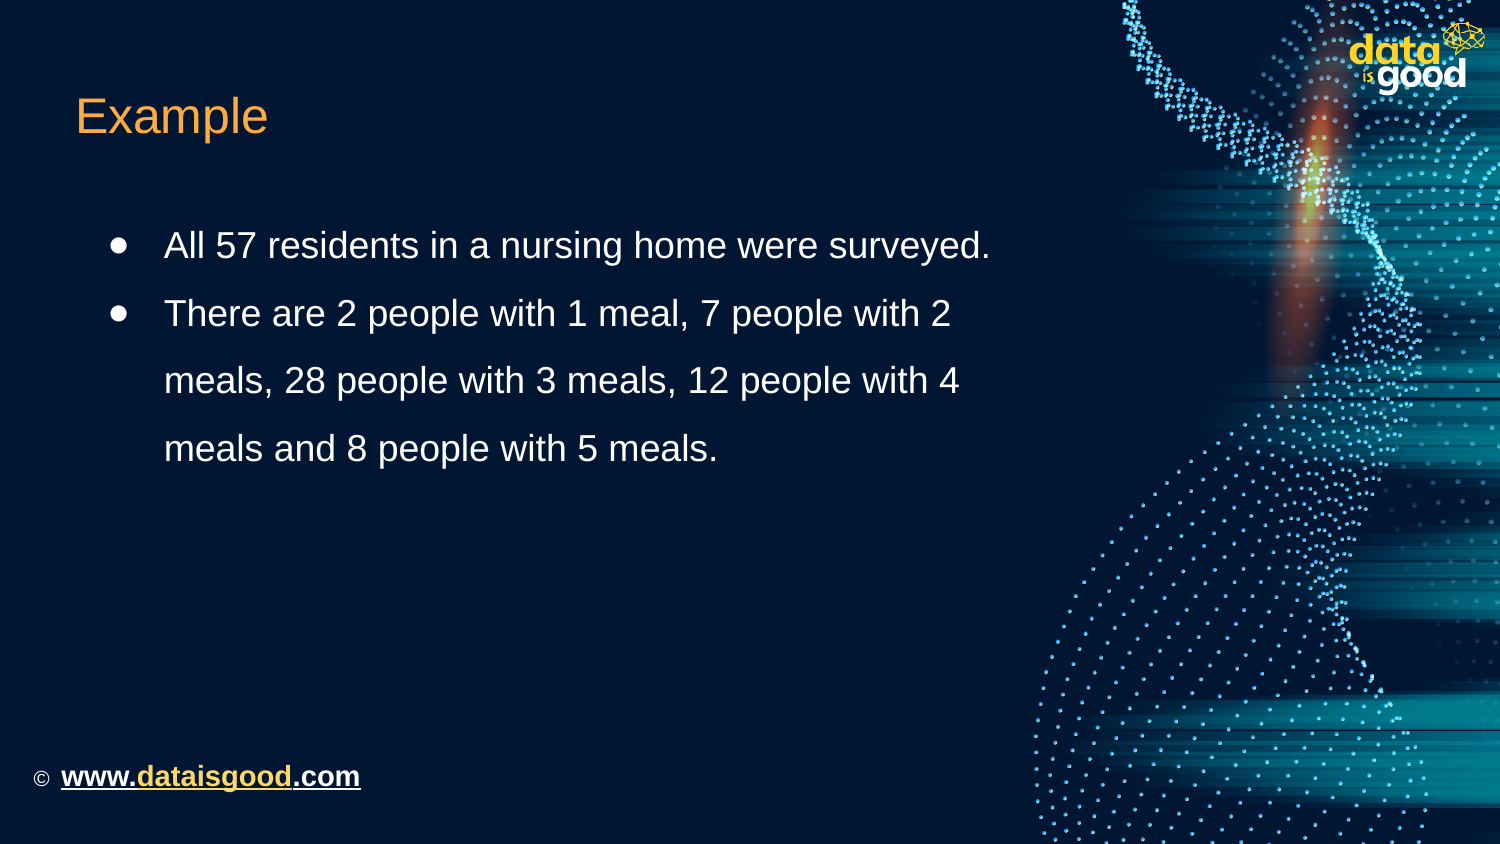

# Example
All 57 residents in a nursing home were surveyed.
There are 2 people with 1 meal, 7 people with 2 meals, 28 people with 3 meals, 12 people with 4 meals and 8 people with 5 meals.